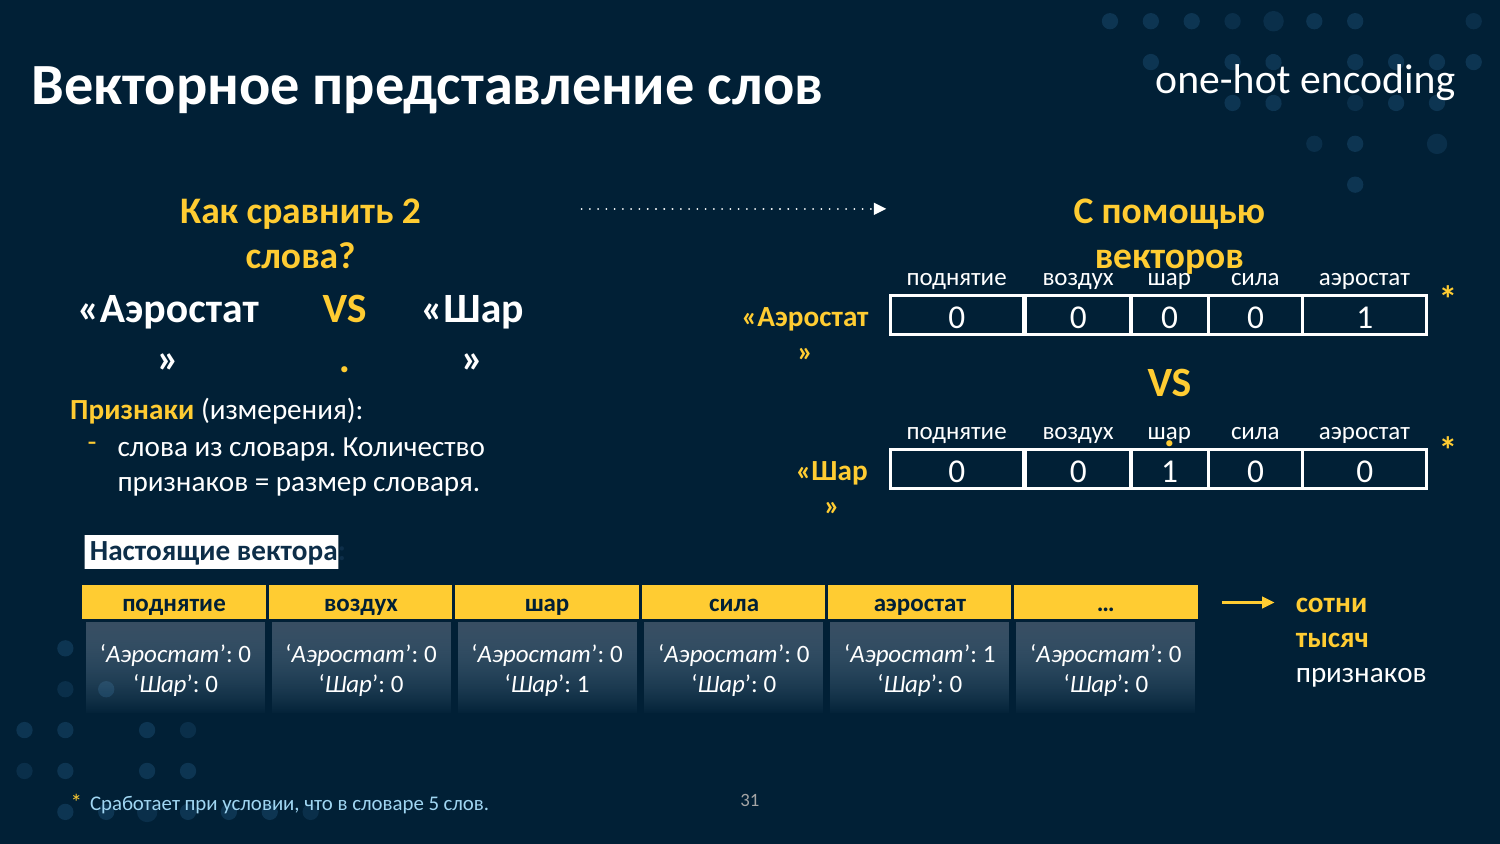

Векторное представление слов
one-hot encoding
С помощью векторов
Как сравнить 2 слова?
поднятие
воздух
шар
сила
аэростат
0
0
0
0
1
*
«Аэростат»
VS.
«Шар»
«Аэростат»
VS.
Признаки (измерения):
поднятие
воздух
шар
сила
аэростат
0
0
1
0
0
*
слова из словаря. Количество
признаков = размер словаря.
«Шар»
Настоящие вектора:

сотни тысяч
признаков
воздух
аэростат
…
шар
сила
поднятие
‘Аэростат’: 0
‘Шар’: 0
‘Аэростат’: 0
‘Шар’: 0
‘Аэростат’: 0
‘Шар’: 1
‘Аэростат’: 0
‘Шар’: 0
‘Аэростат’: 1
‘Шар’: 0
‘Аэростат’: 0
‘Шар’: 0
*
Сработает при условии, что в словаре 5 слов.
31